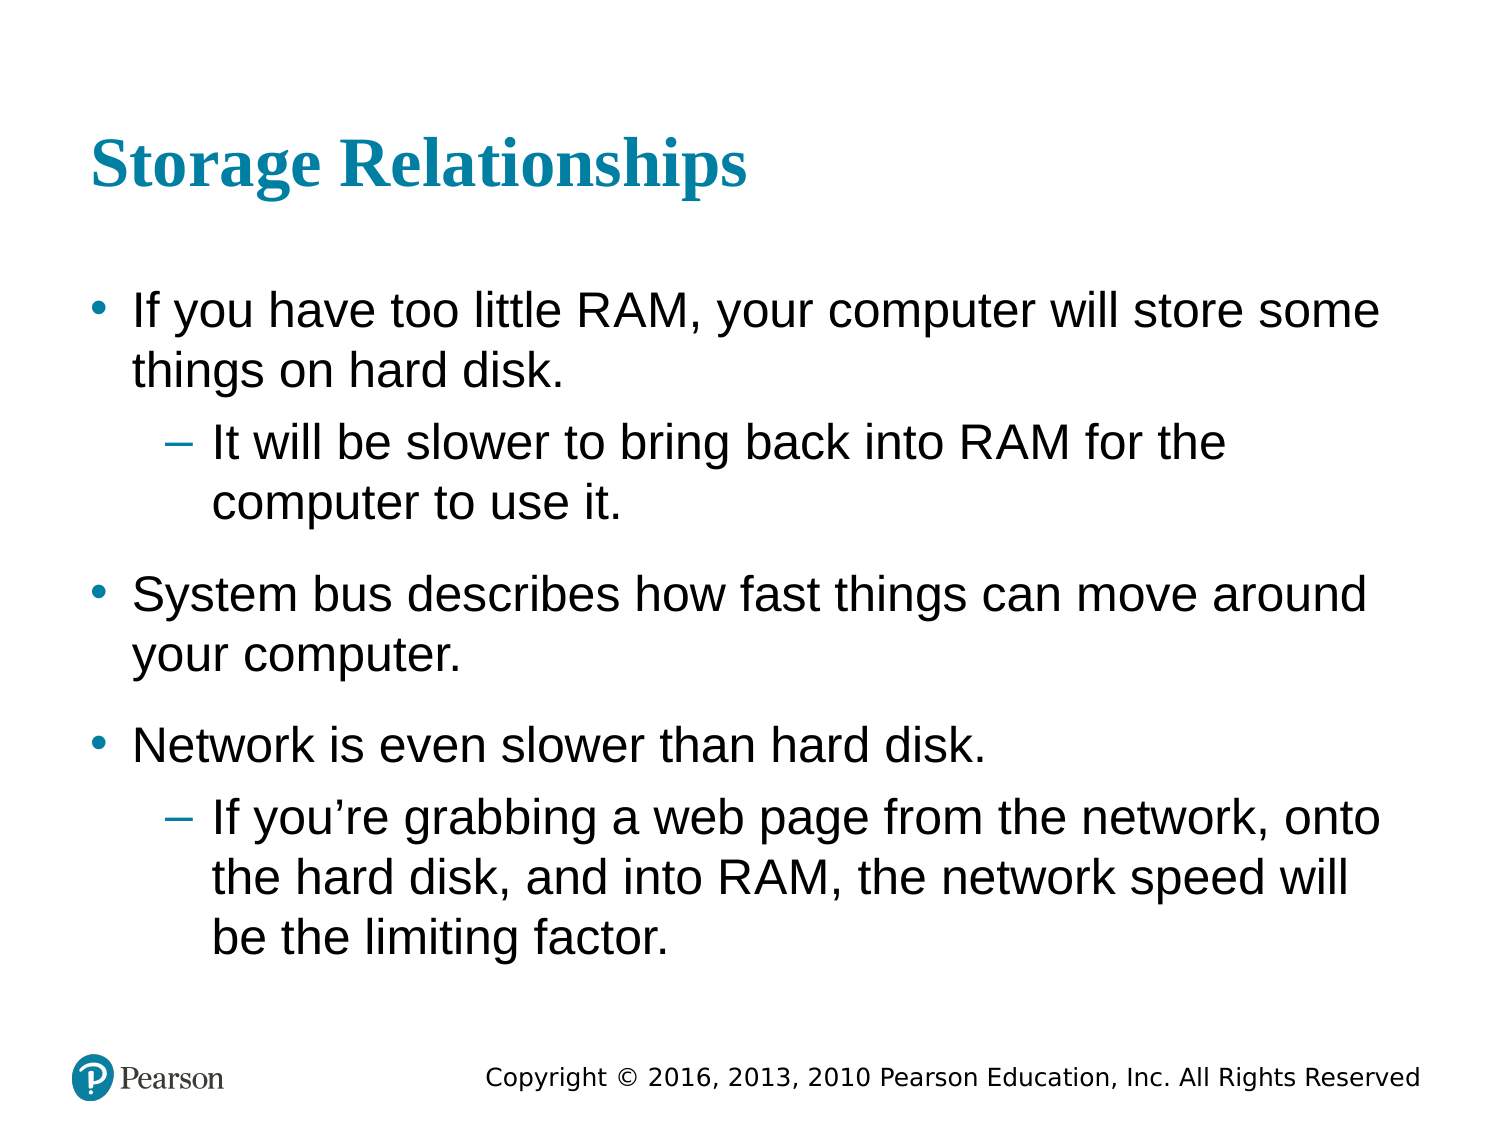

# Storage Relationships
If you have too little R A M, your computer will store some things on hard disk.
It will be slower to bring back into R A M for the computer to use it.
System bus describes how fast things can move around your computer.
Network is even slower than hard disk.
If you’re grabbing a web page from the network, onto the hard disk, and into R A M, the network speed will be the limiting factor.